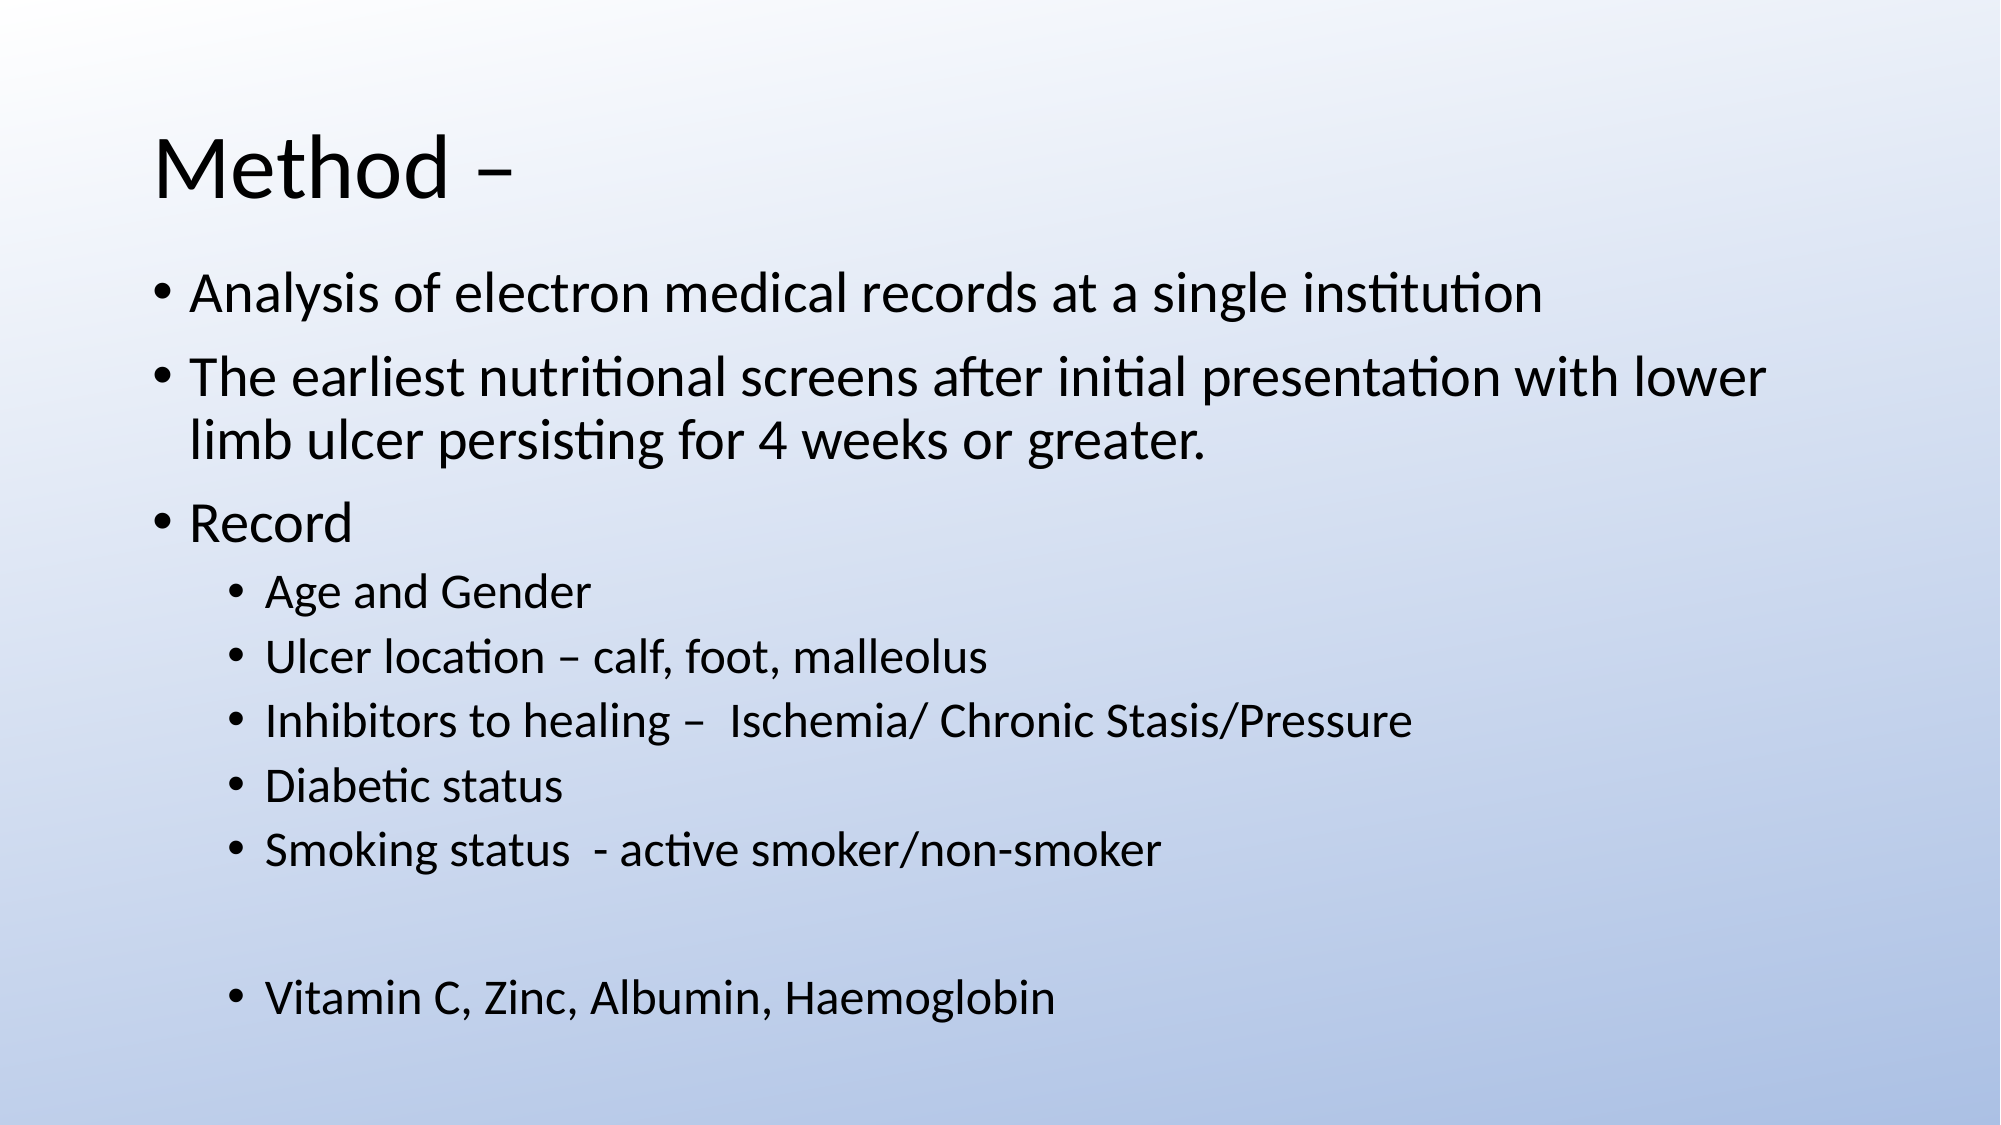

# Method –
Analysis of electron medical records at a single institution
The earliest nutritional screens after initial presentation with lower limb ulcer persisting for 4 weeks or greater.
Record
Age and Gender
Ulcer location – calf, foot, malleolus
Inhibitors to healing –  Ischemia/ Chronic Stasis/Pressure
Diabetic status
Smoking status  - active smoker/non-smoker

Vitamin C, Zinc, Albumin, Haemoglobin